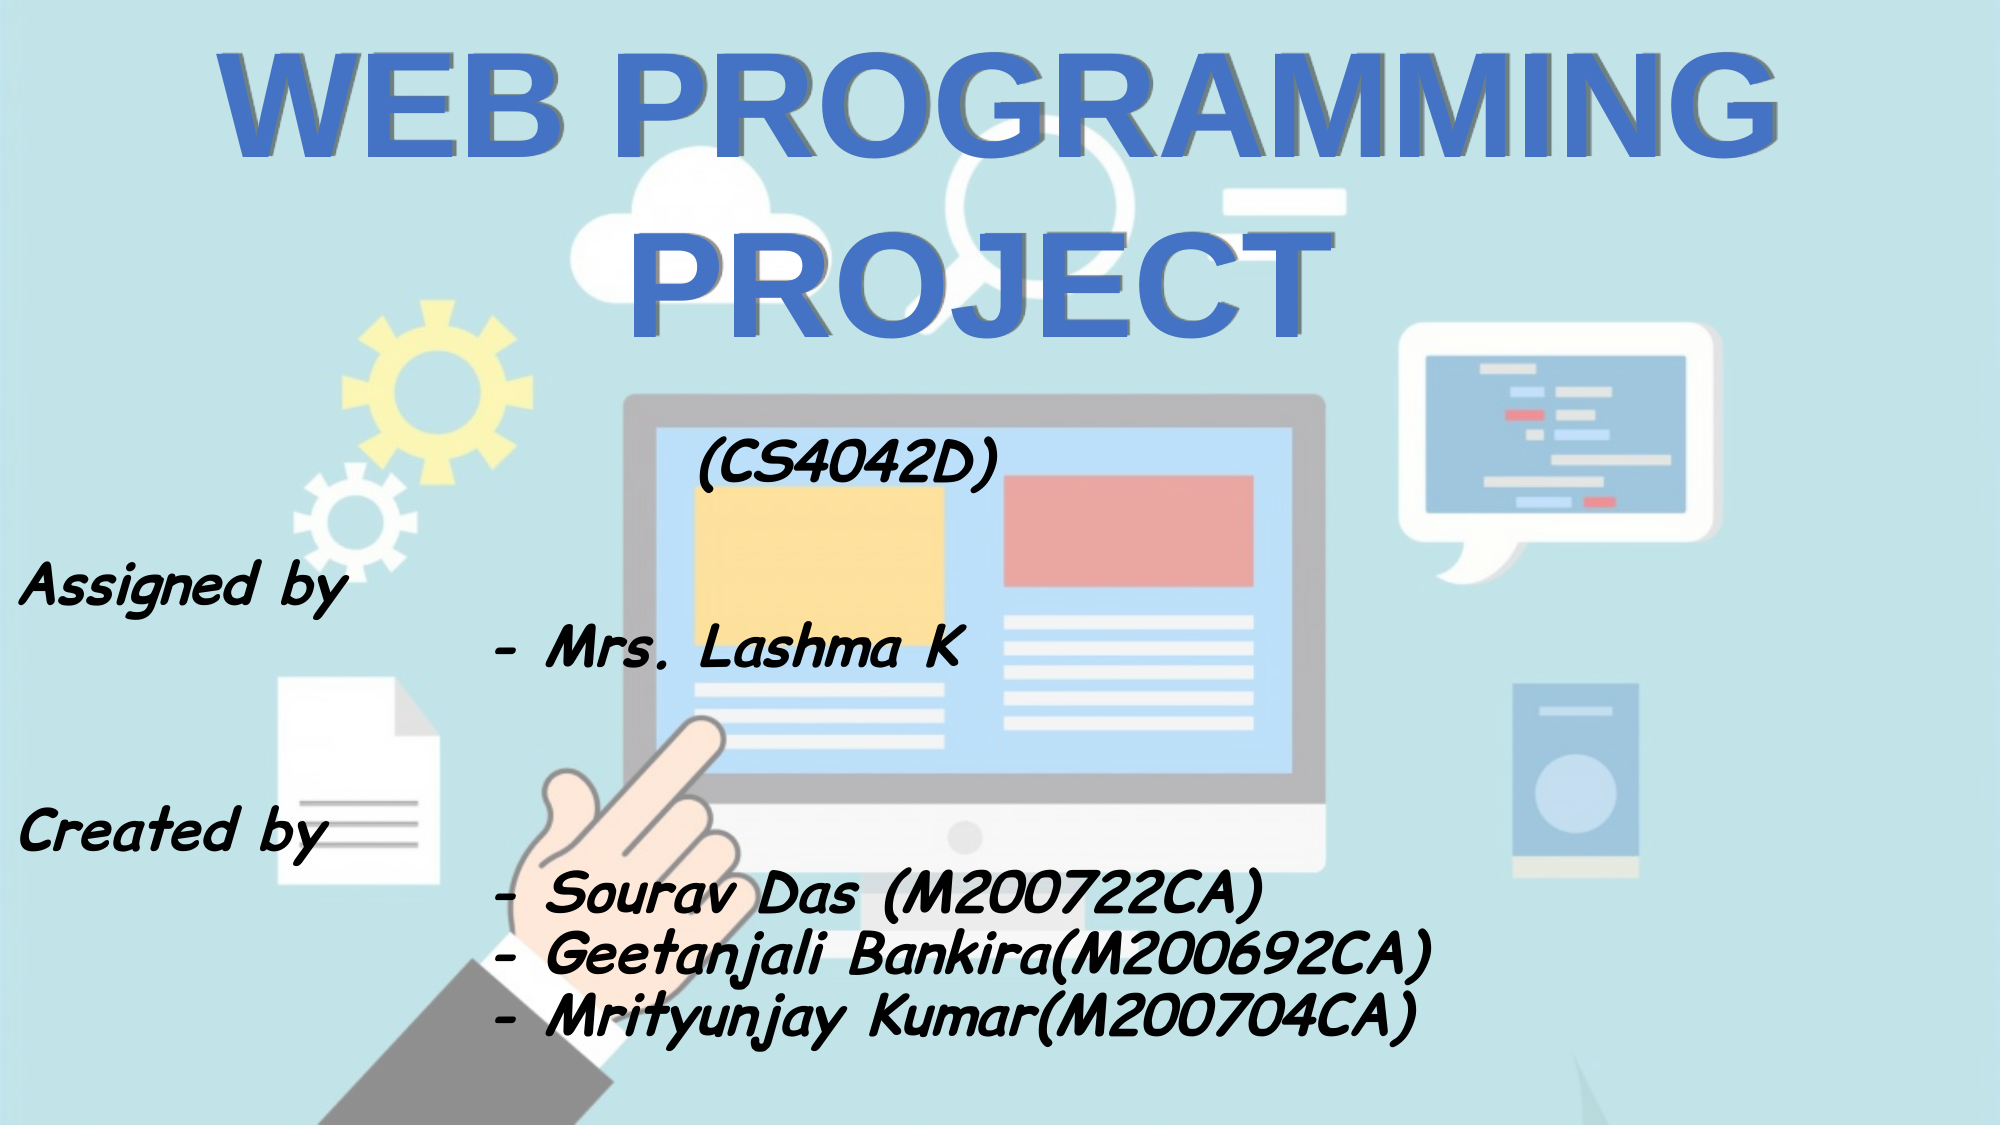

WEB PROGRAMMING PROJECT
# (CS4042D) Assigned by - Mrs. Lashma K Created by - Sourav Das (M200722CA) - Geetanjali Bankira(M200692CA) - Mrityunjay Kumar(M200704CA)